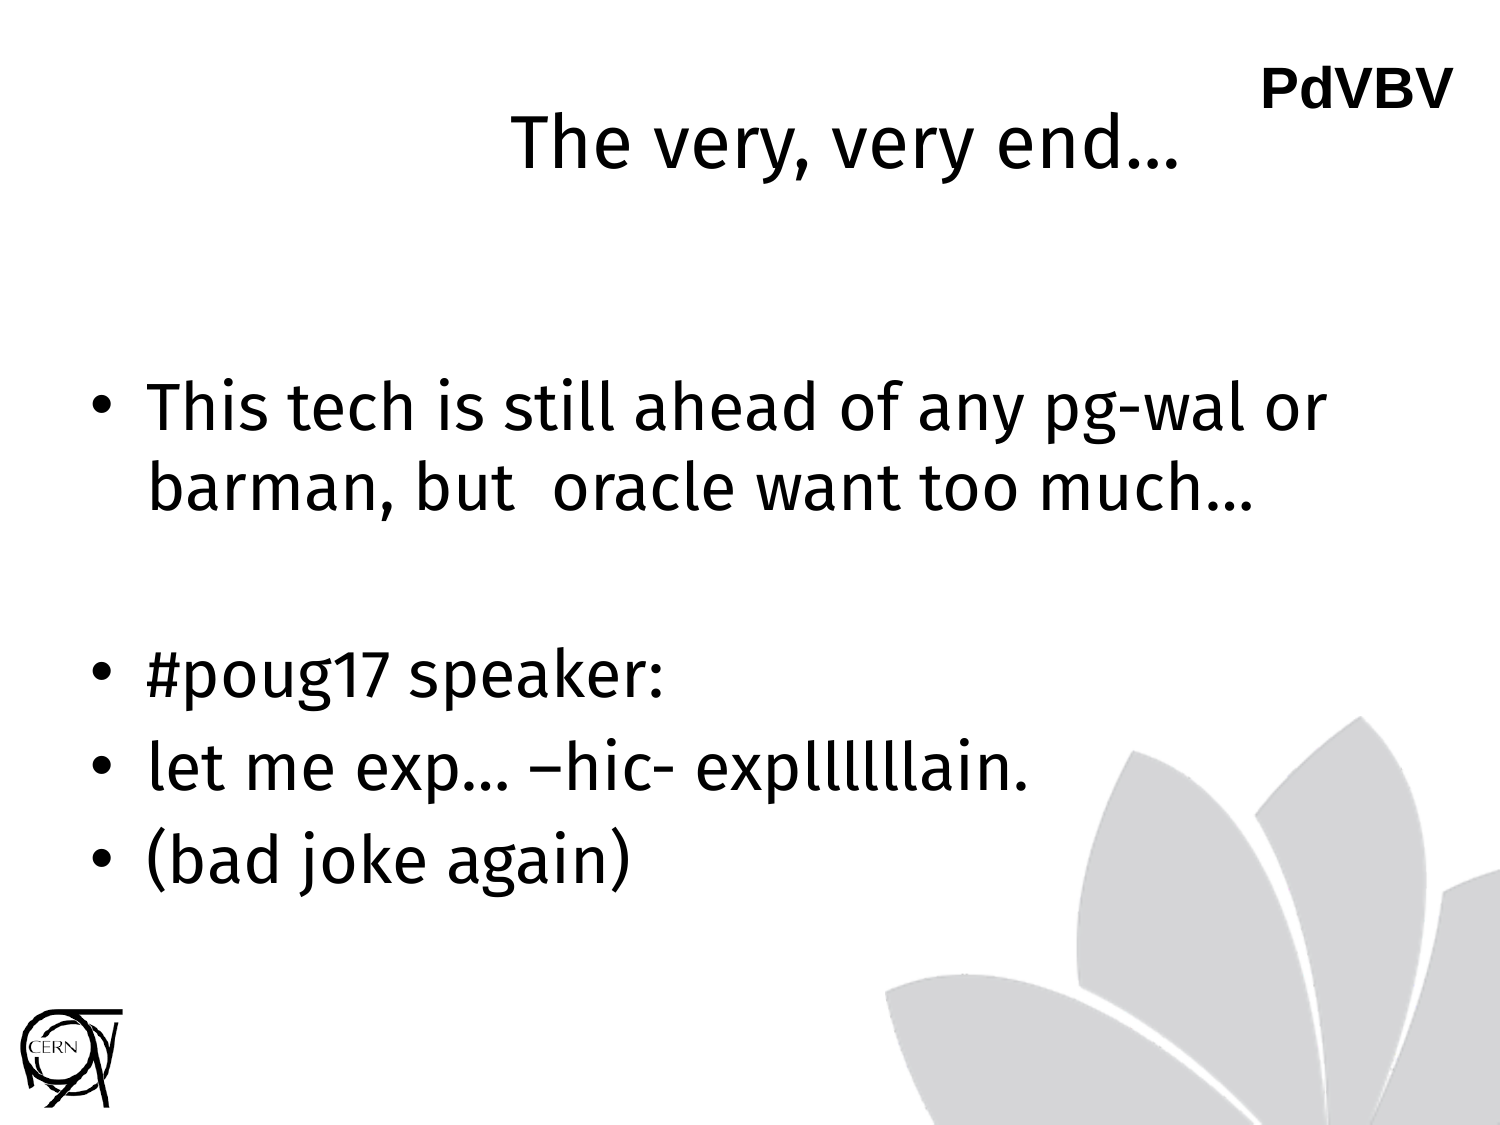

# The very, very end…

This tech is still ahead of any pg-wal or barman, but  oracle want too much…

#poug17 speaker:
let me exp… –hic- expllllllain.
(bad joke again)